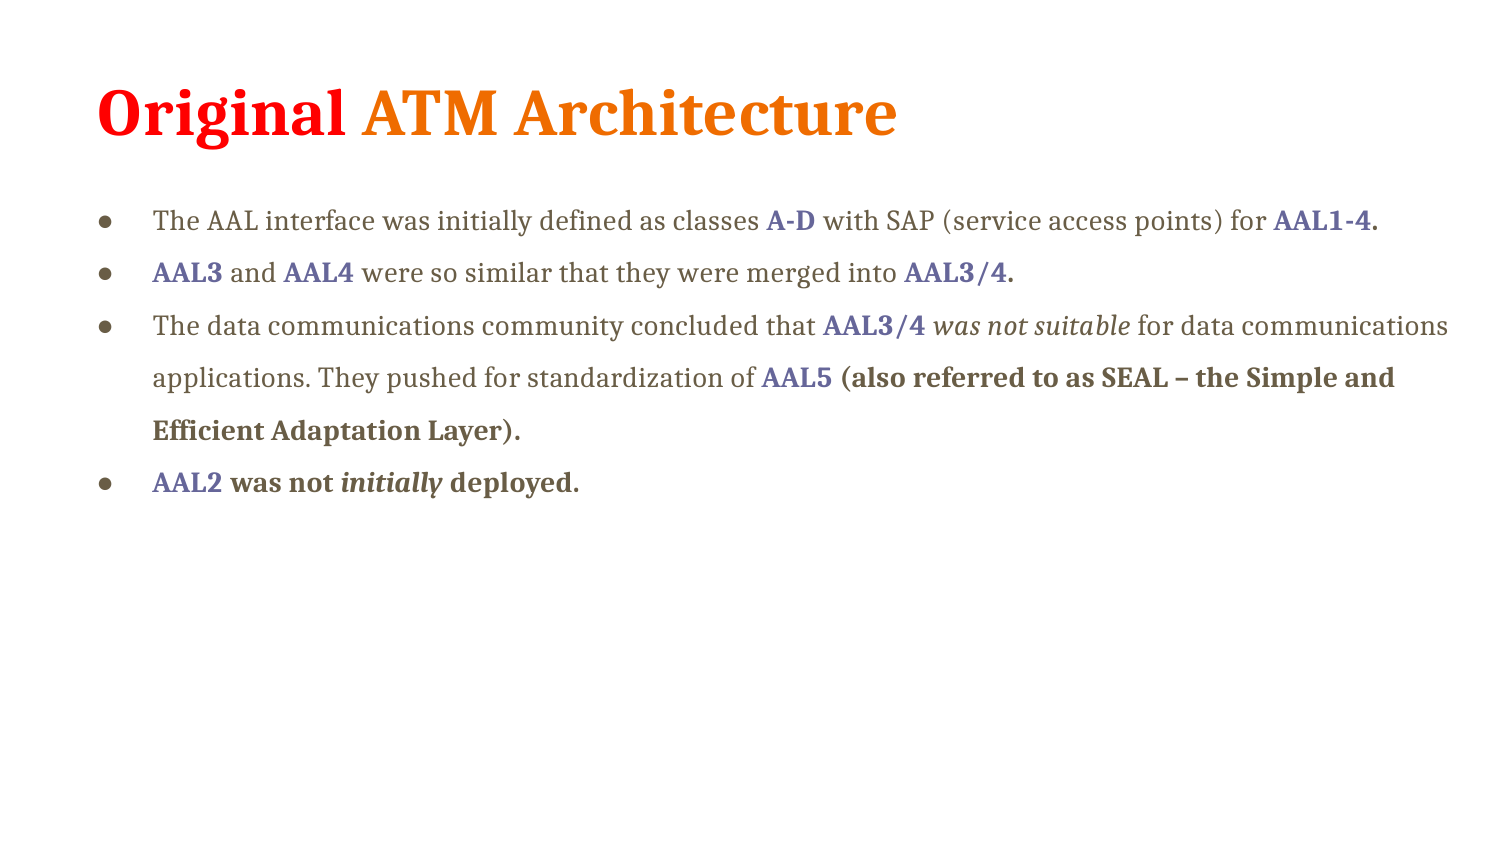

Original ATM Architecture
The AAL interface was initially defined as classes A-D with SAP (service access points) for AAL1-4.
AAL3 and AAL4 were so similar that they were merged into AAL3/4.
The data communications community concluded that AAL3/4 was not suitable for data communications applications. They pushed for standardization of AAL5 (also referred to as SEAL – the Simple and Efficient Adaptation Layer).
AAL2 was not initially deployed.
106